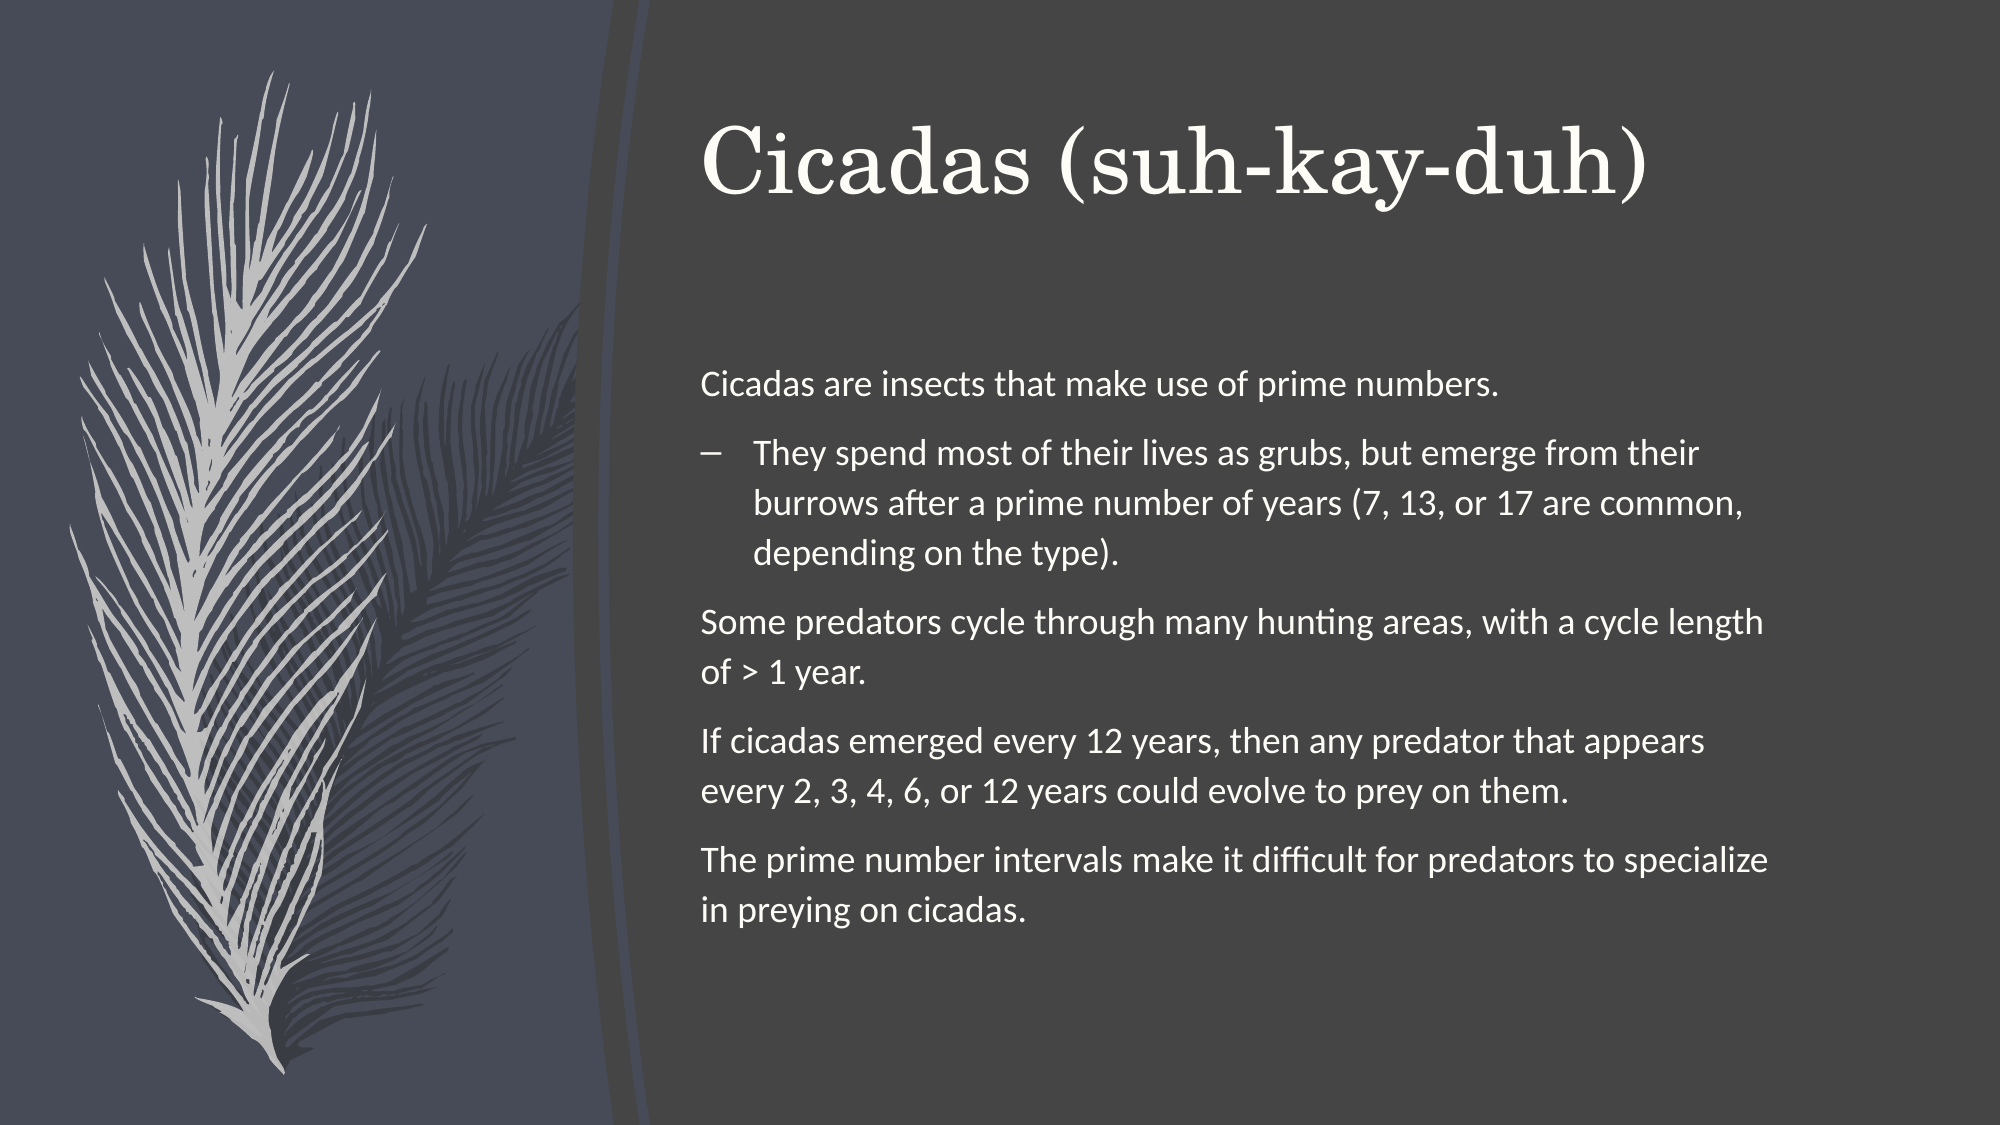

# Cicadas (suh-kay-duh)

Cicadas are insects that make use of prime numbers.
They spend most of their lives as grubs, but emerge from their burrows after a prime number of years (7, 13, or 17 are common, depending on the type).
Some predators cycle through many hunting areas, with a cycle length of > 1 year.
If cicadas emerged every 12 years, then any predator that appears every 2, 3, 4, 6, or 12 years could evolve to prey on them.
The prime number intervals make it difficult for predators to specialize in preying on cicadas.